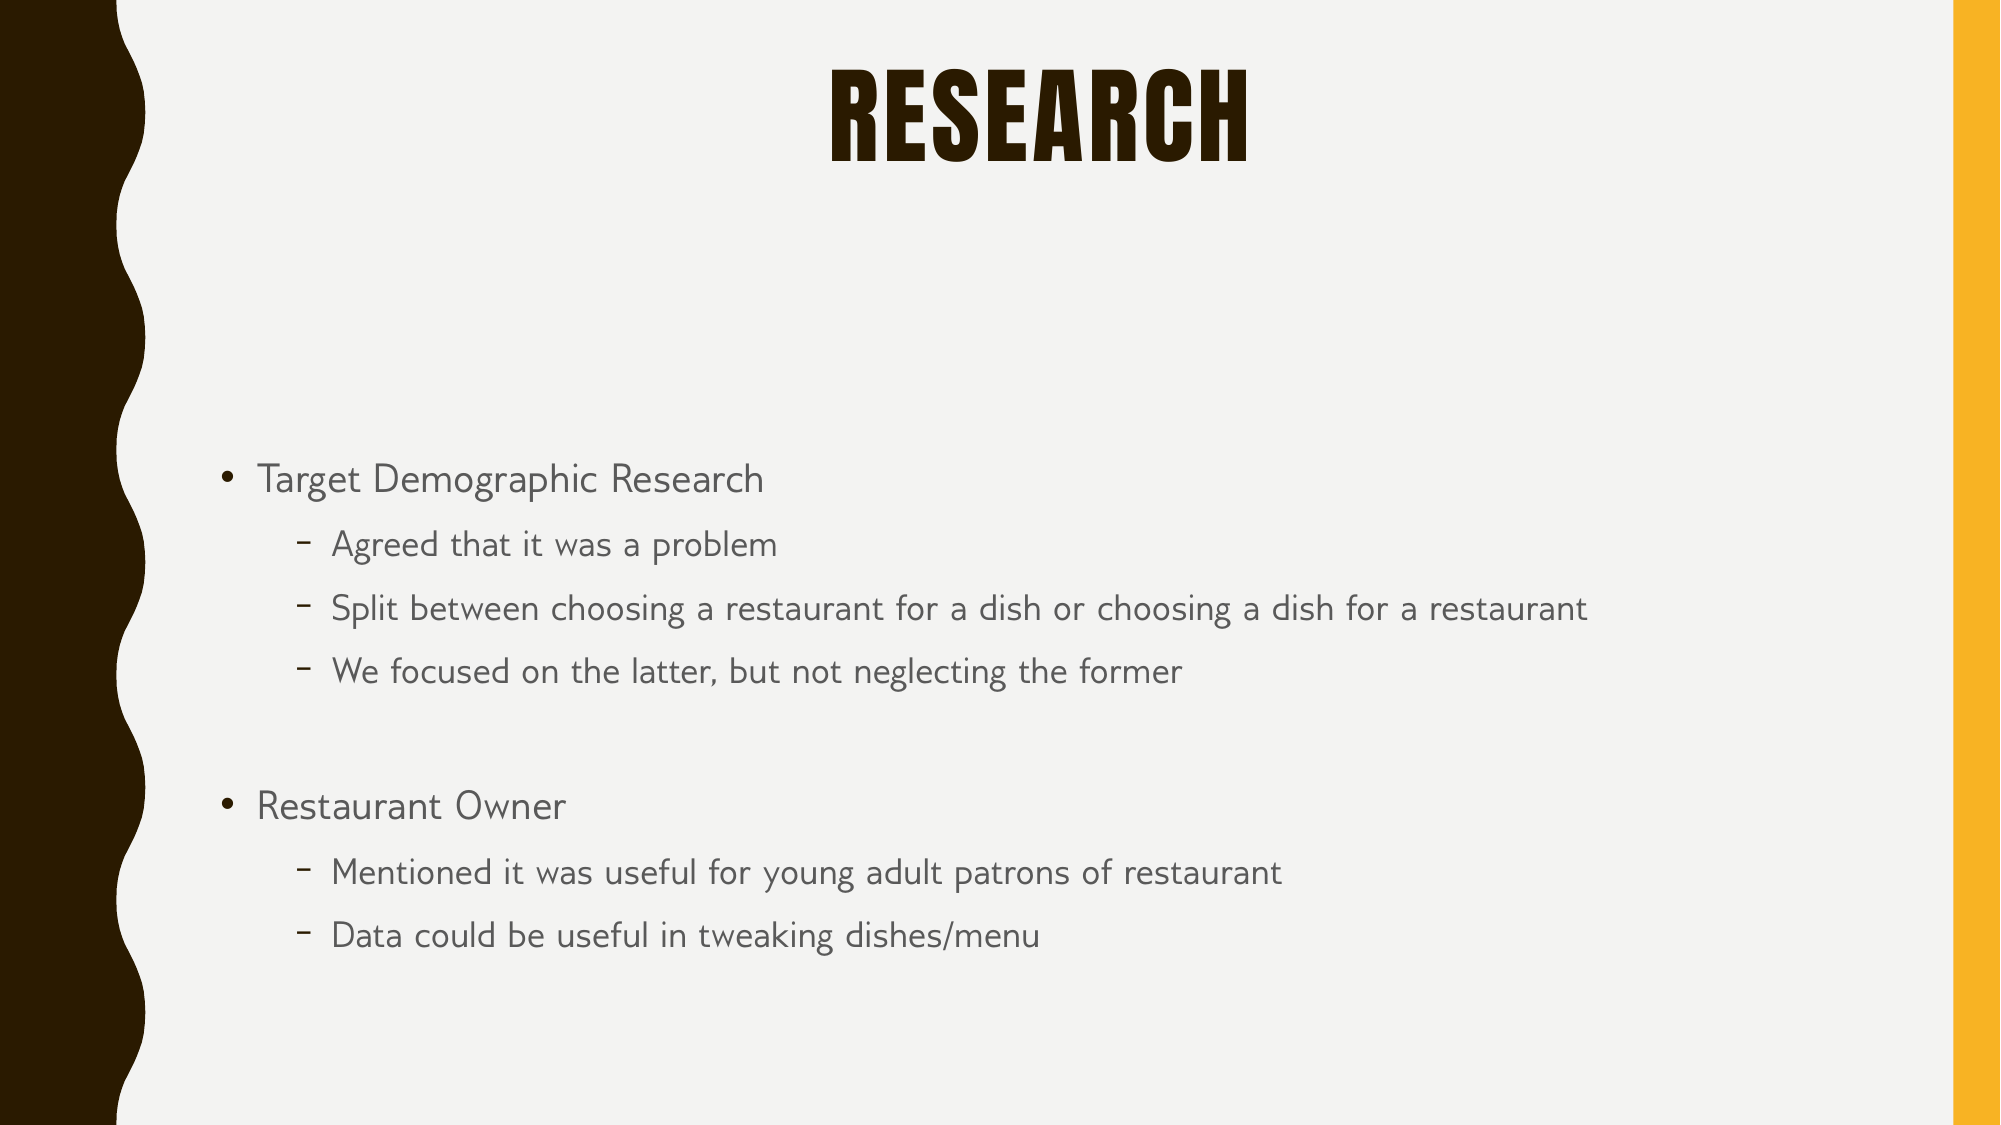

# Research

Target Demographic Research
Agreed that it was a problem
Split between choosing a restaurant for a dish or choosing a dish for a restaurant
We focused on the latter, but not neglecting the former

Restaurant Owner
Mentioned it was useful for young adult patrons of restaurant
Data could be useful in tweaking dishes/menu